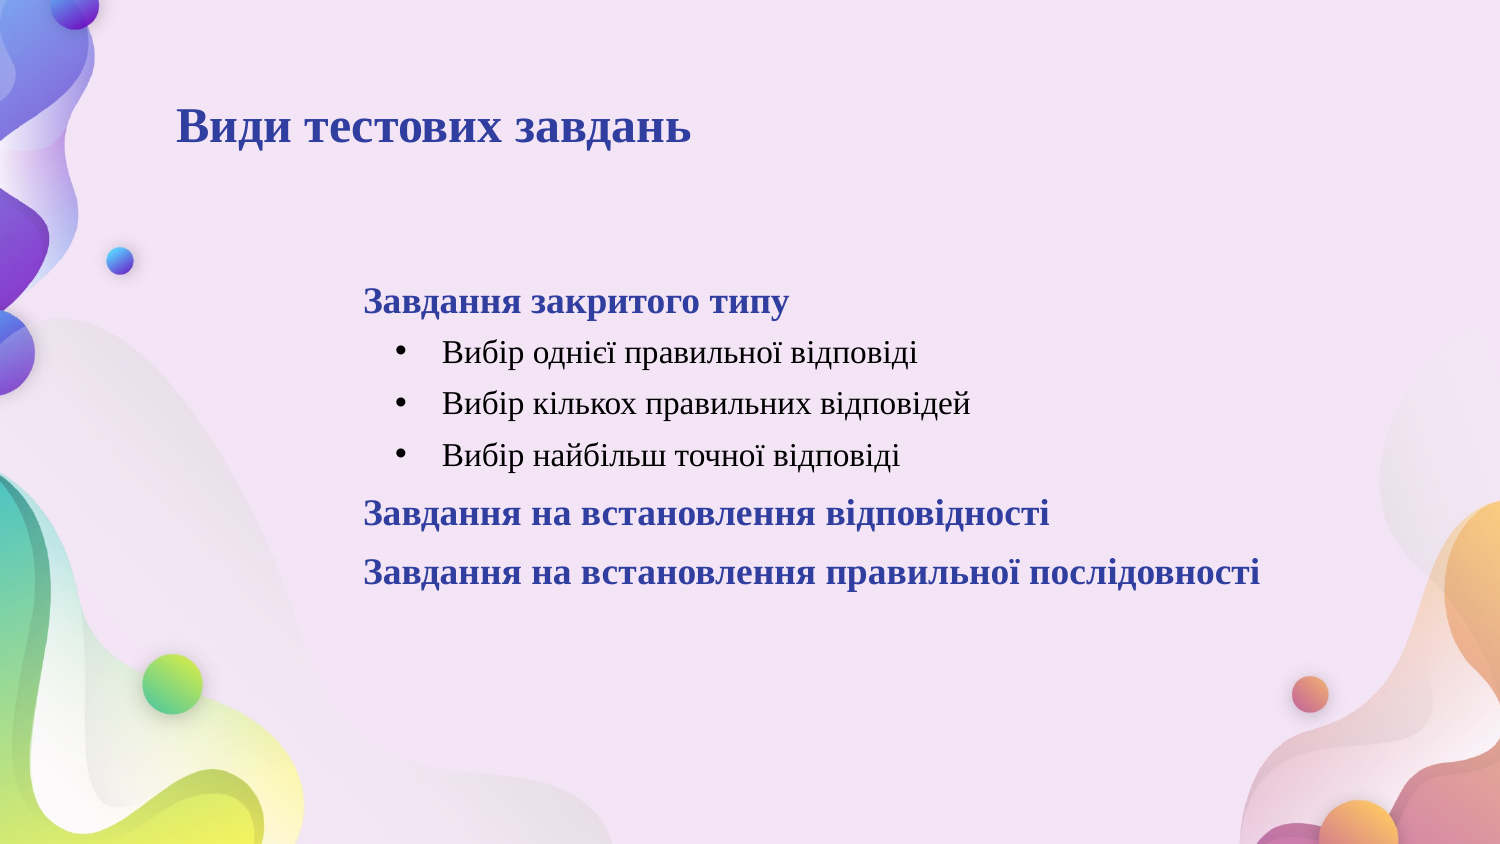

# Види тестових завдань
Завдання закритого типу
Вибір однієї правильної відповіді
Вибір кількох правильних відповідей
Вибір найбільш точної відповіді
Завдання на встановлення відповідності
Завдання на встановлення правильної послідовності